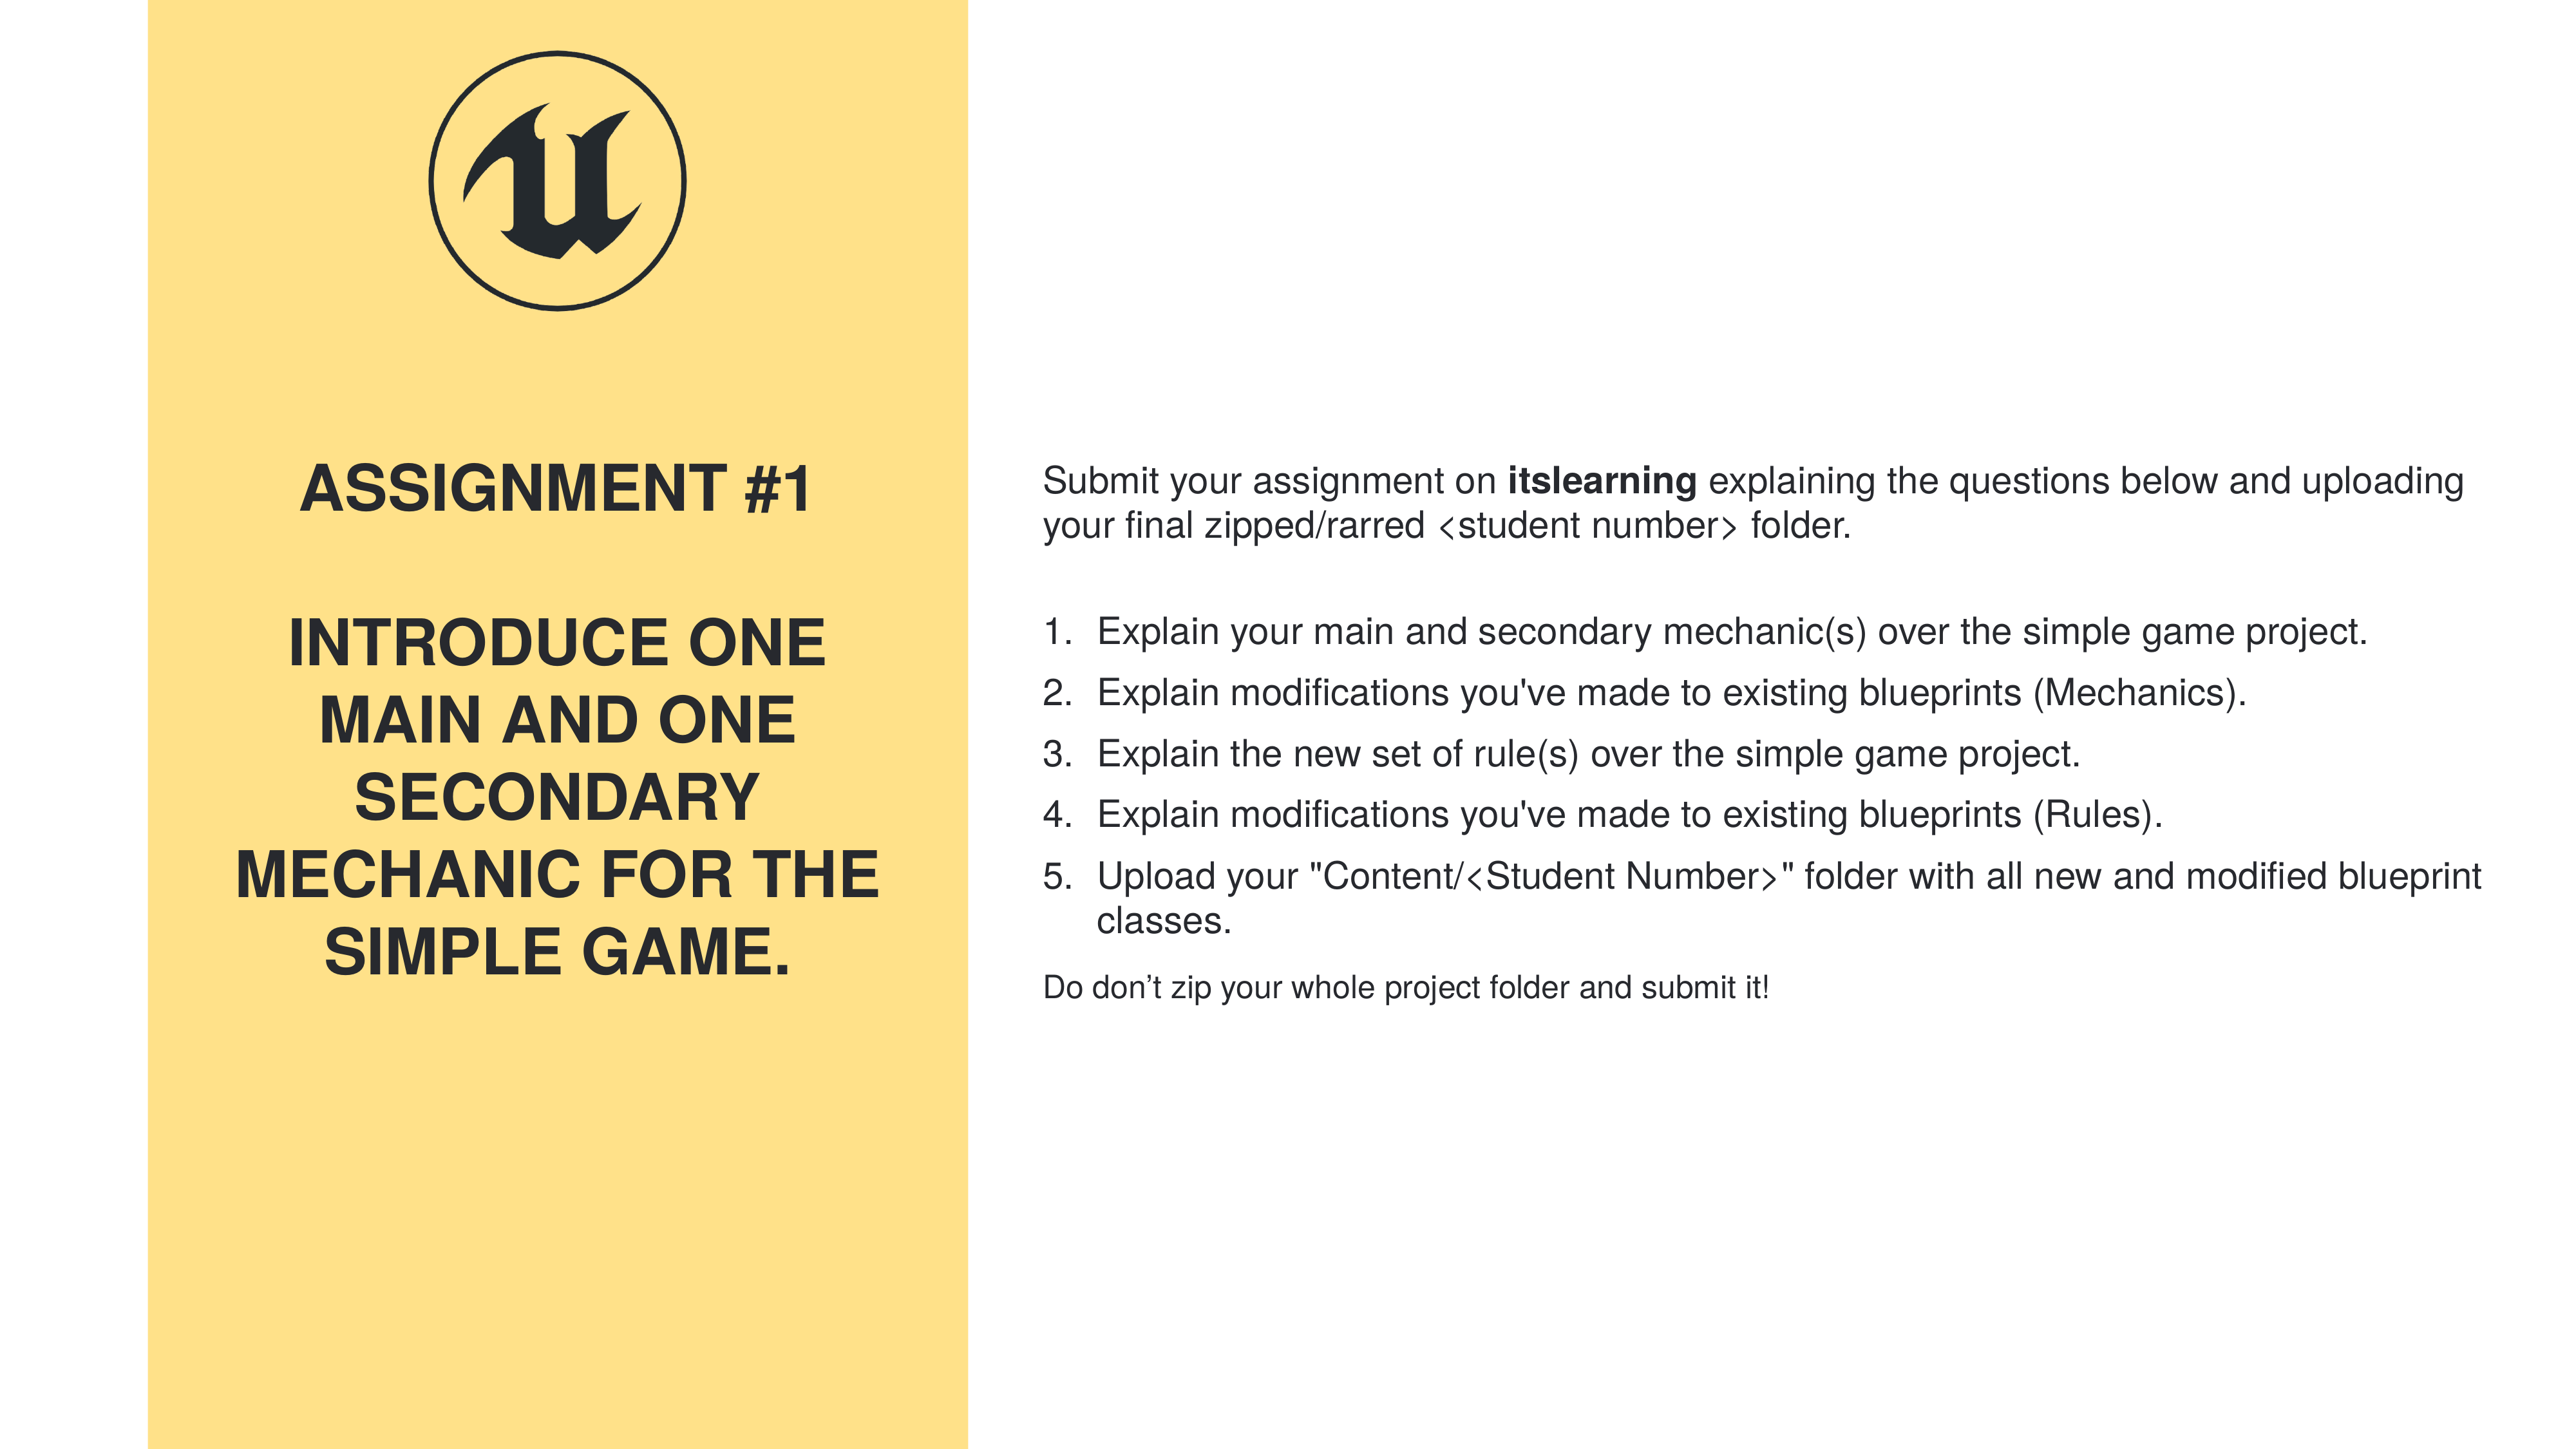

ASSIGNMENT #1

INTRODUCE ONE MAIN AND ONE SECONDARY MECHANIC FOR THE SIMPLE GAME.
Submit your assignment on itslearning explaining the questions below and uploading your final zipped/rarred <student number> folder.

Explain your main and secondary mechanic(s) over the simple game project.
Explain modifications you've made to existing blueprints (Mechanics).
Explain the new set of rule(s) over the simple game project.
Explain modifications you've made to existing blueprints (Rules).
Upload your "Content/<Student Number>" folder with all new and modified blueprint classes.
Do don’t zip your whole project folder and submit it!